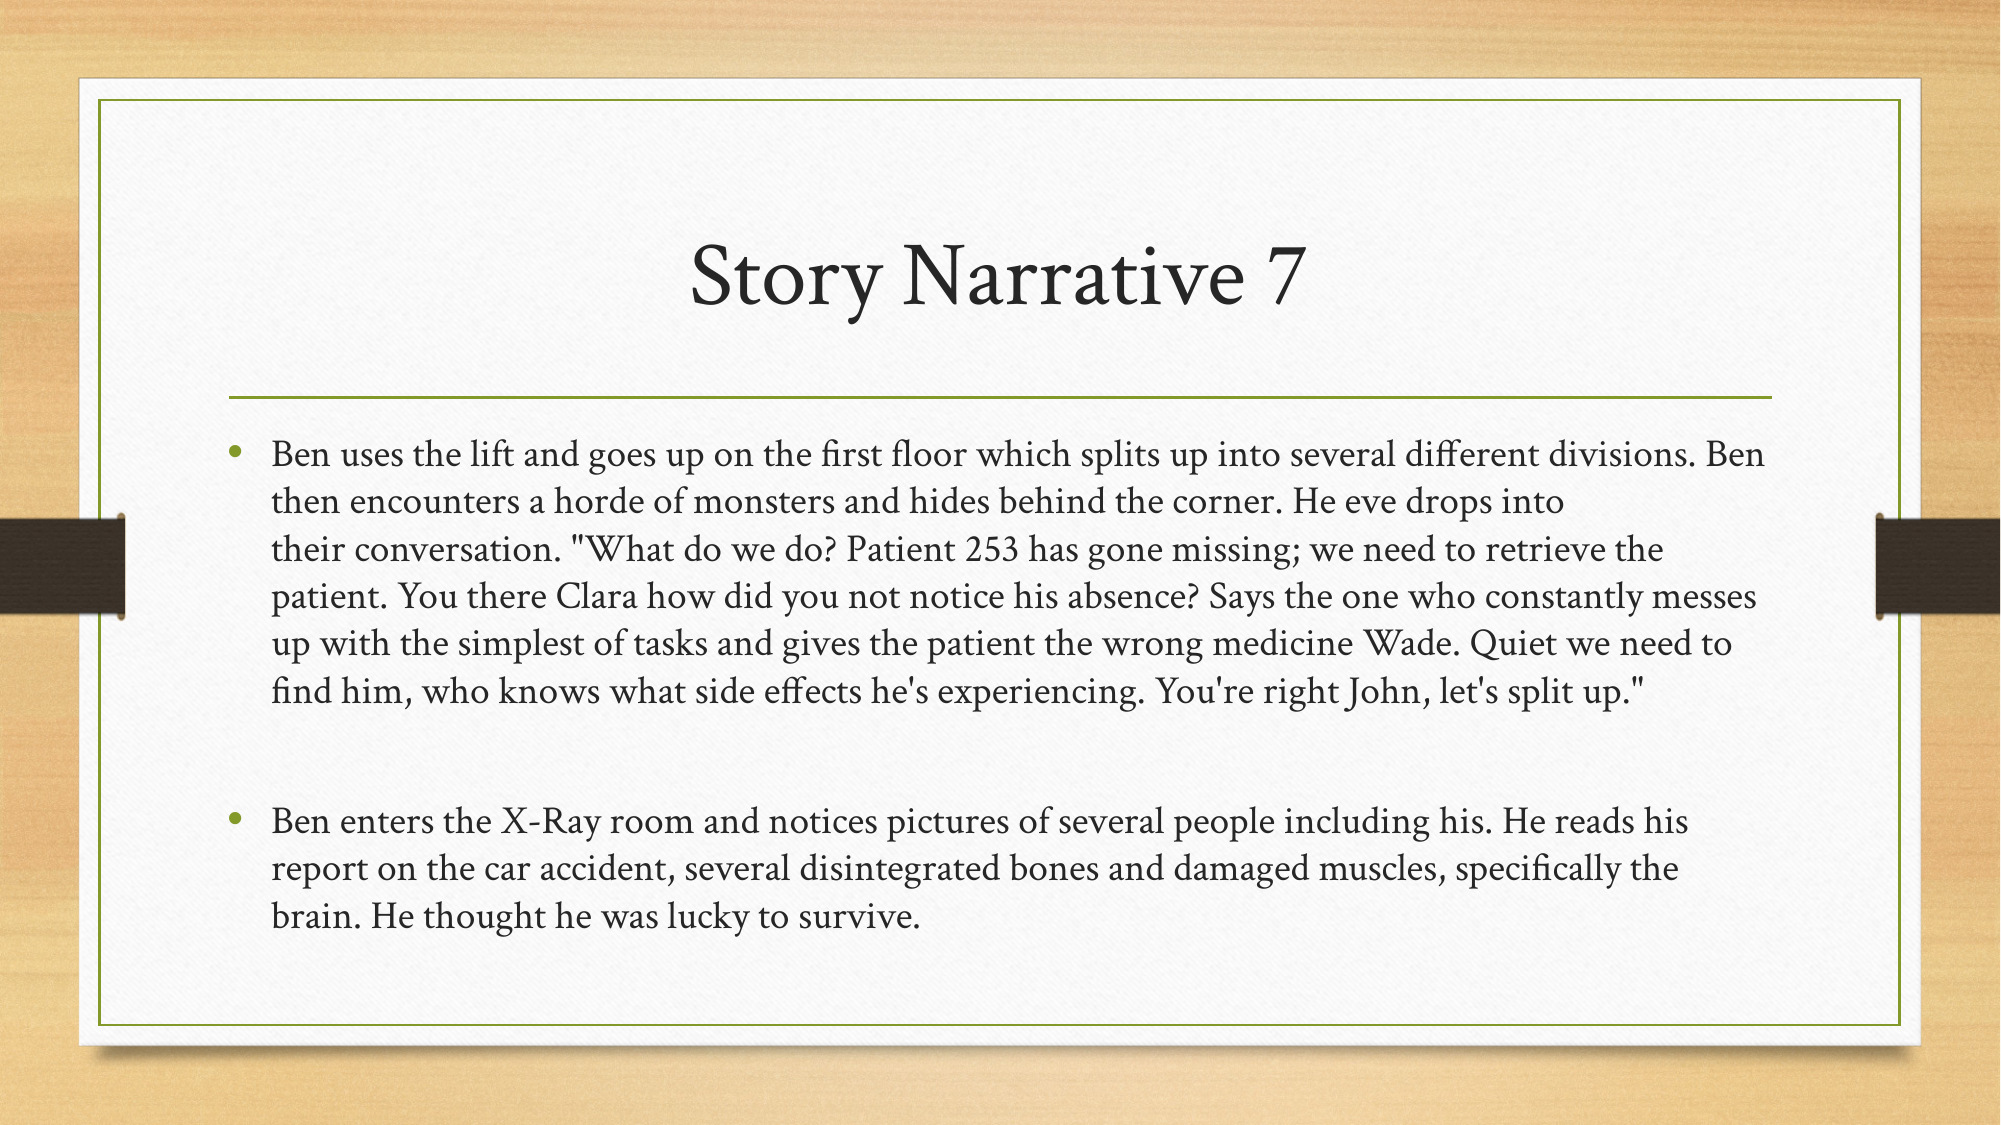

# Story Narrative 7
Ben uses the lift and goes up on the first floor which splits up into several different divisions. Ben then encounters a horde of monsters and hides behind the corner. He eve drops into their conversation. "What do we do? Patient 253 has gone missing; we need to retrieve the patient. You there Clara how did you not notice his absence? Says the one who constantly messes up with the simplest of tasks and gives the patient the wrong medicine Wade. Quiet we need to find him, who knows what side effects he's experiencing. You're right John, let's split up."

Ben enters the X-Ray room and notices pictures of several people including his. He reads his report on the car accident, several disintegrated bones and damaged muscles, specifically the brain. He thought he was lucky to survive.